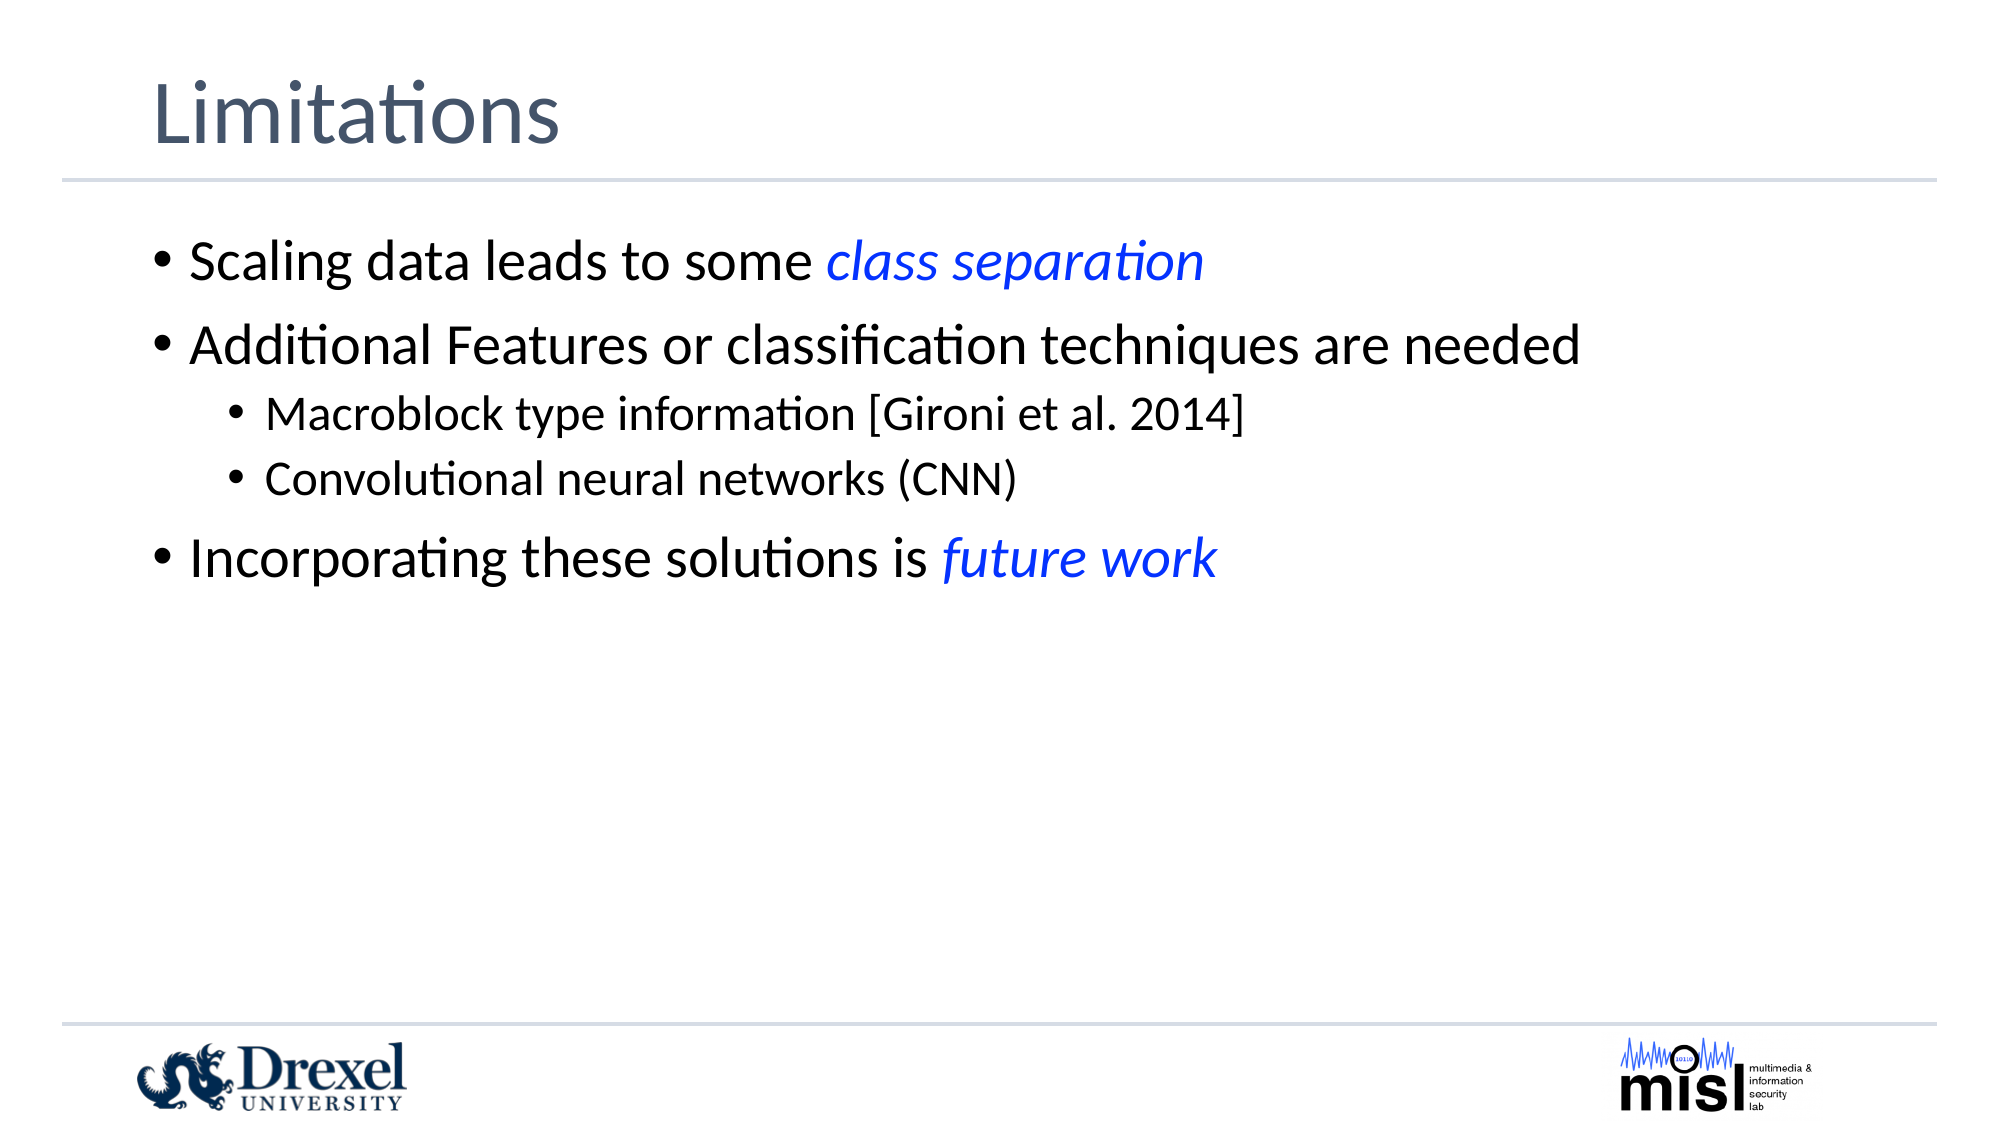

# Limitations
Scaling data leads to some class separation
Additional Features or classification techniques are needed
Macroblock type information [Gironi et al. 2014]
Convolutional neural networks (CNN)
Incorporating these solutions is future work